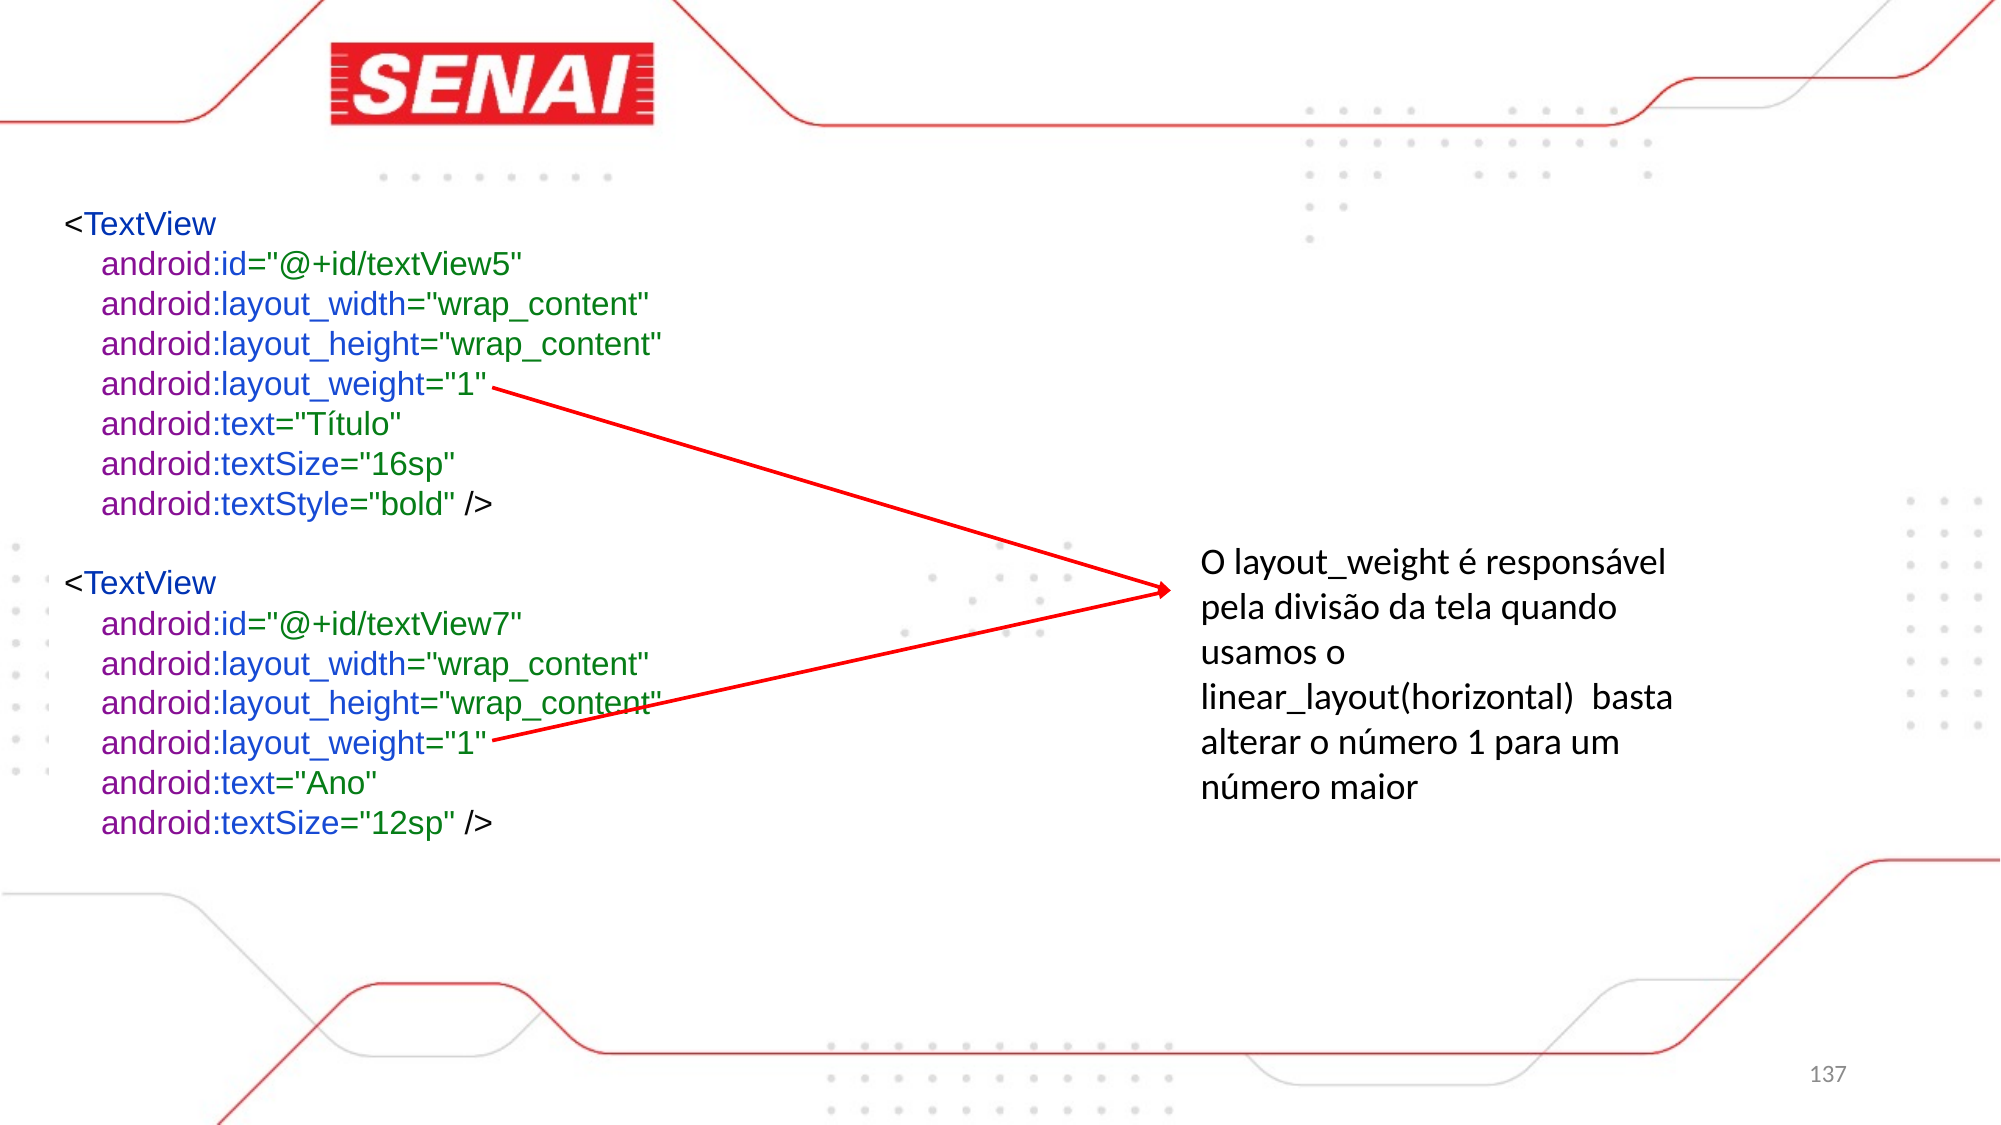

<TextView
    android:id="@+id/textView5"
    android:layout_width="wrap_content"
    android:layout_height="wrap_content"
    android:layout_weight="1"
    android:text="Título"
    android:textSize="16sp"
    android:textStyle="bold" />
<TextView
    android:id="@+id/textView7"
    android:layout_width="wrap_content"
    android:layout_height="wrap_content"
    android:layout_weight="1"
    android:text="Ano"
    android:textSize="12sp" />
O layout_weight é responsável pela divisão da tela quando usamos o linear_layout(horizontal)  basta alterar o número 1 para um número maior
137